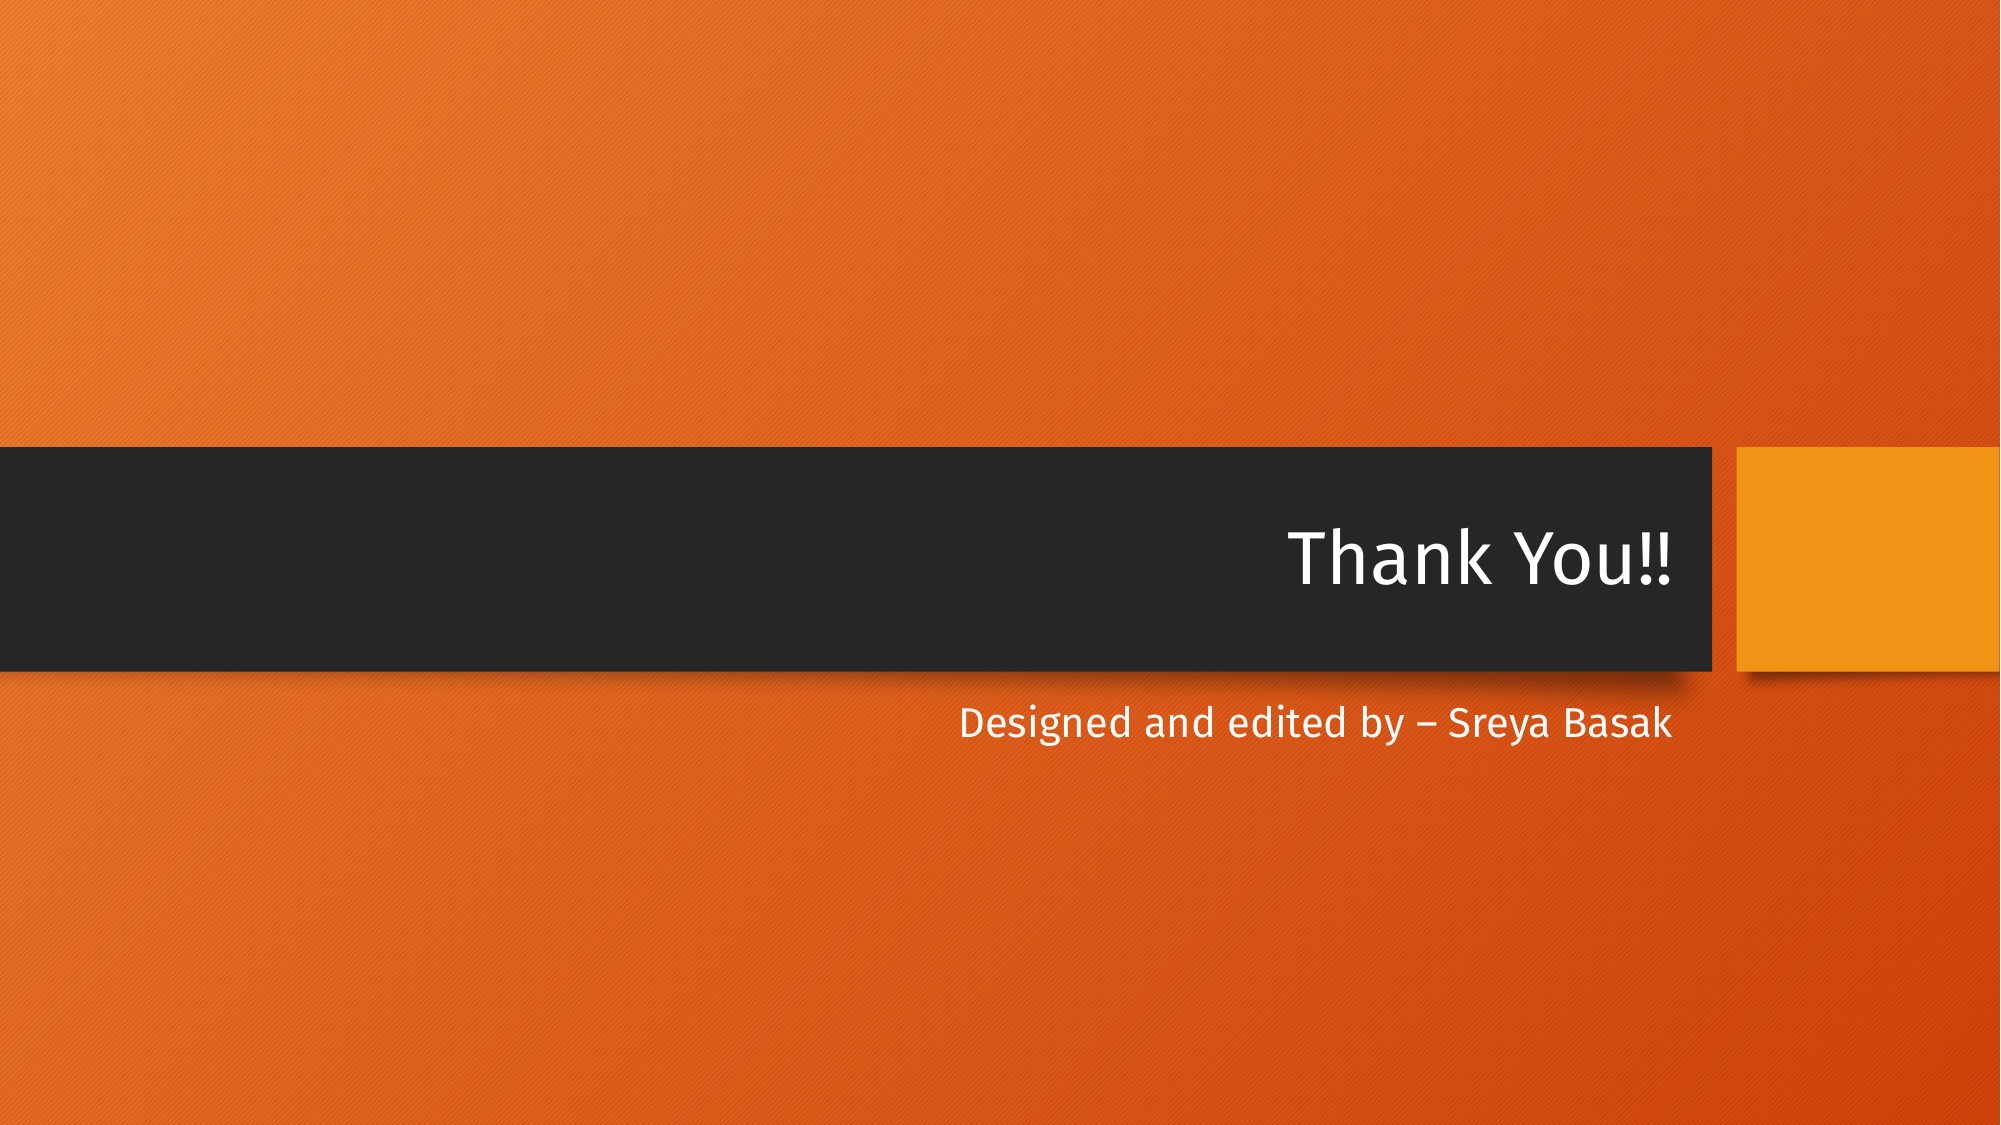

# Thank You!!
Designed and edited by – Sreya Basak